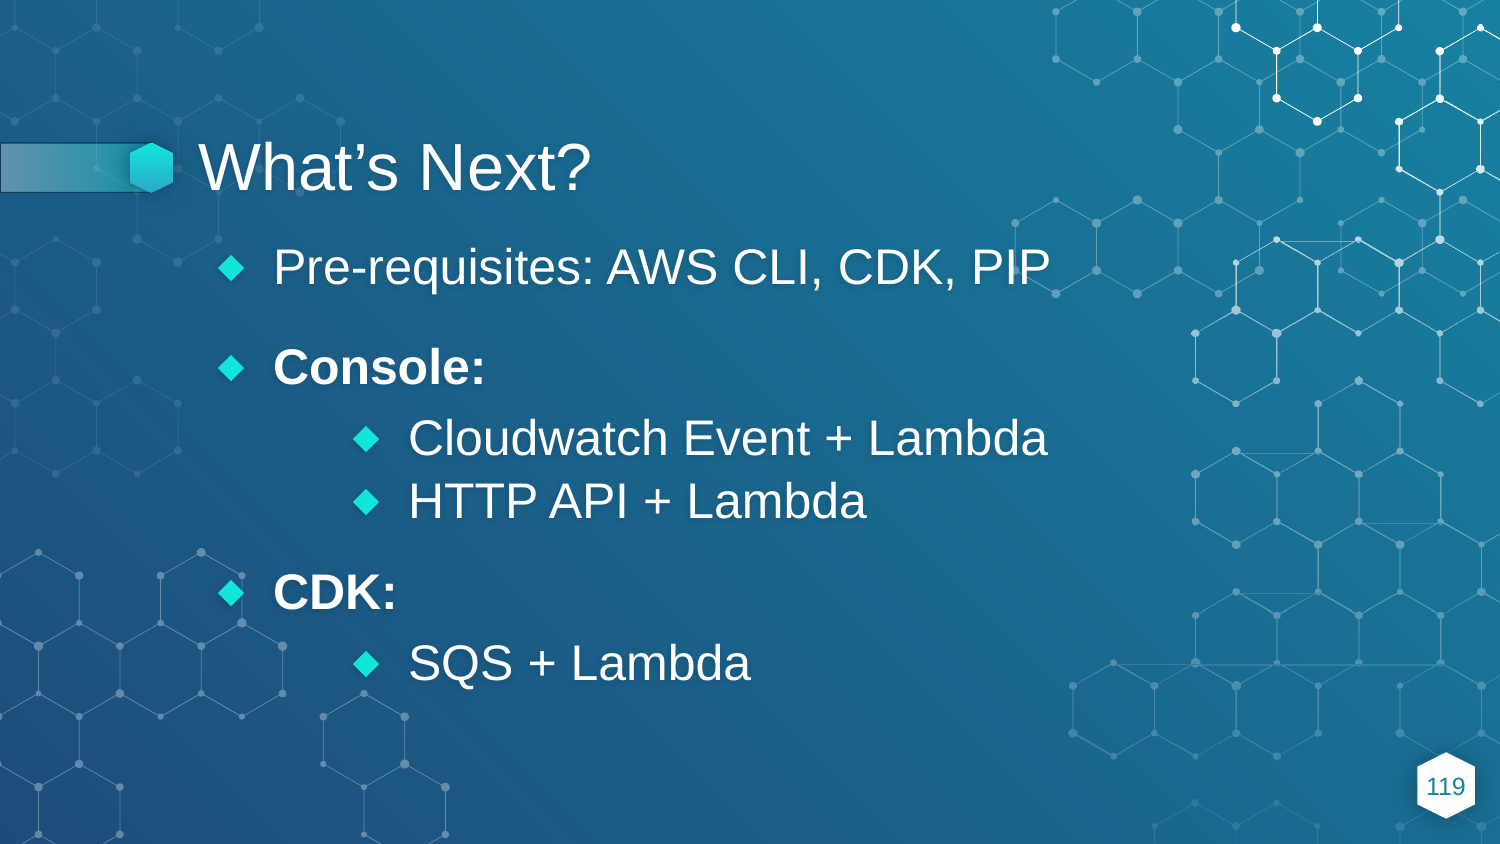

# What’s Next?
Pre-requisites: AWS CLI, CDK, PIP

Console:

Cloudwatch Event + Lambda

HTTP API + Lambda

CDK:

SQS + Lambda

119